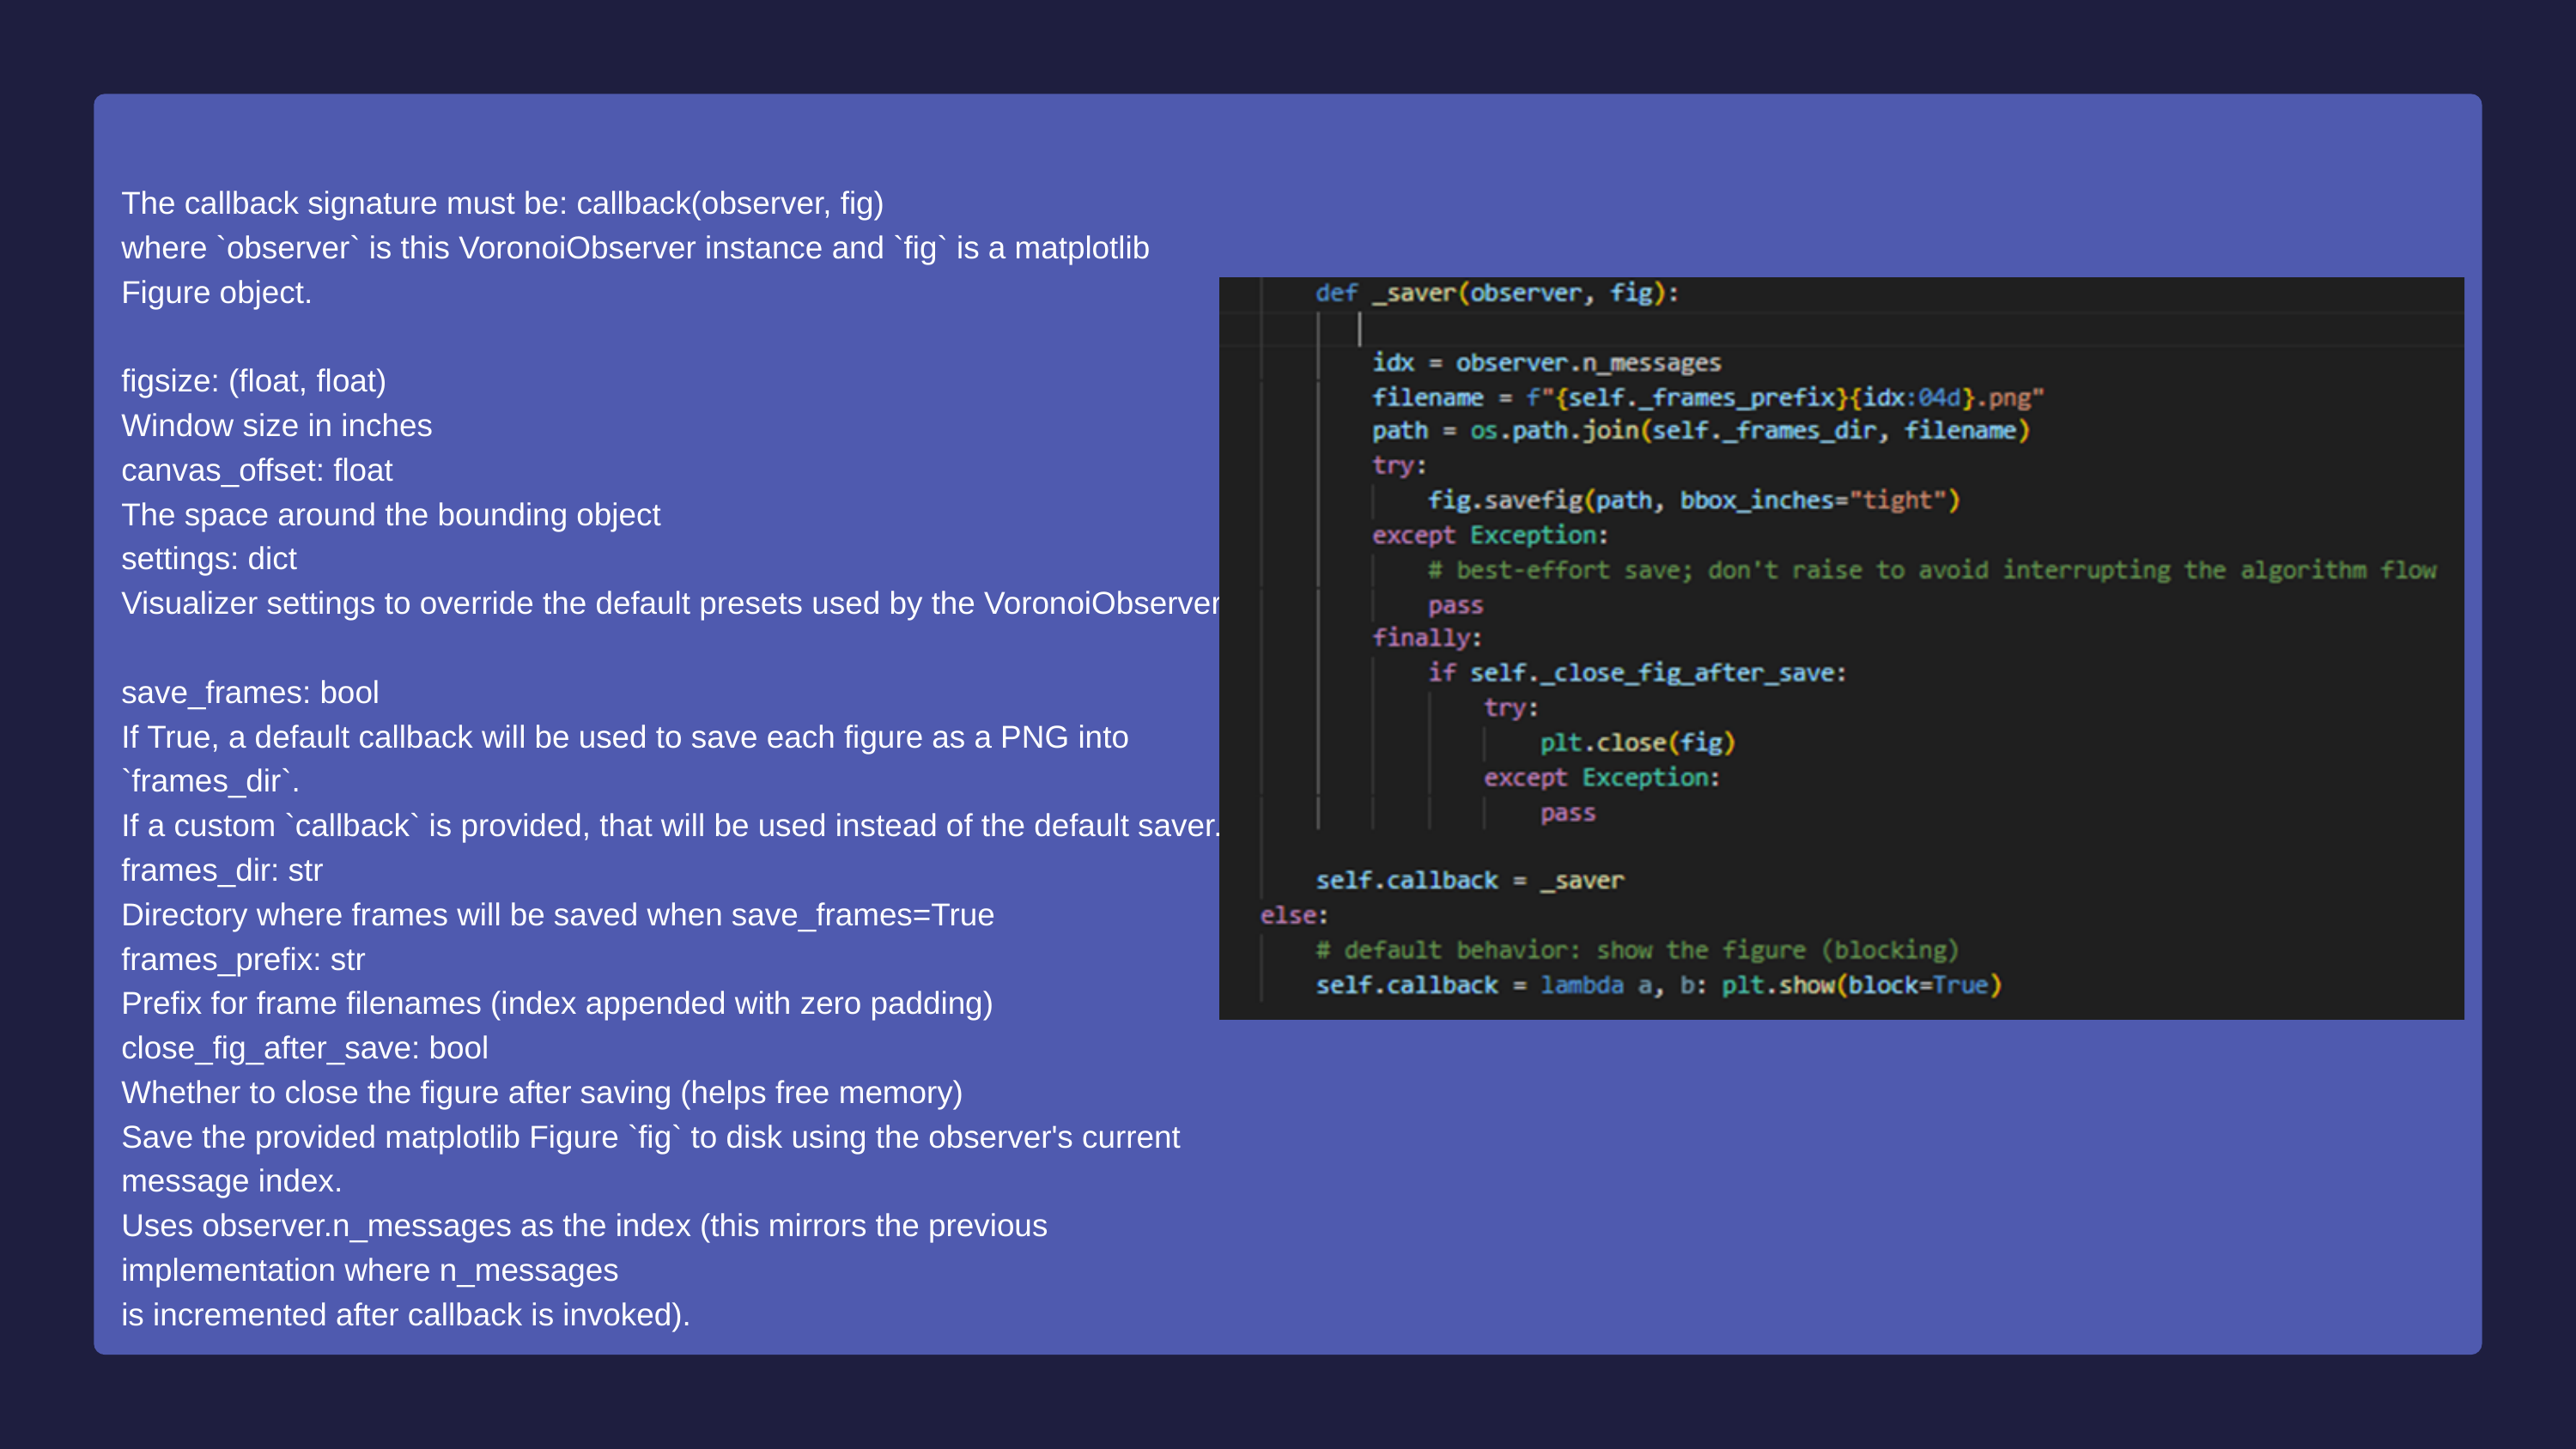

The callback signature must be: callback(observer, fig)
where `observer` is this VoronoiObserver instance and `fig` is a matplotlib Figure object.

figsize: (float, float)
Window size in inches
canvas_offset: float
The space around the bounding object
settings: dict
Visualizer settings to override the default presets used by the VoronoiObserver

save_frames: bool
If True, a default callback will be used to save each figure as a PNG into `frames_dir`.
If a custom `callback` is provided, that will be used instead of the default saver.
frames_dir: str
Directory where frames will be saved when save_frames=True
frames_prefix: str
Prefix for frame filenames (index appended with zero padding)
close_fig_after_save: bool
Whether to close the figure after saving (helps free memory)
Save the provided matplotlib Figure `fig` to disk using the observer's current message index.
Uses observer.n_messages as the index (this mirrors the previous implementation where n_messages
is incremented after callback is invoked).